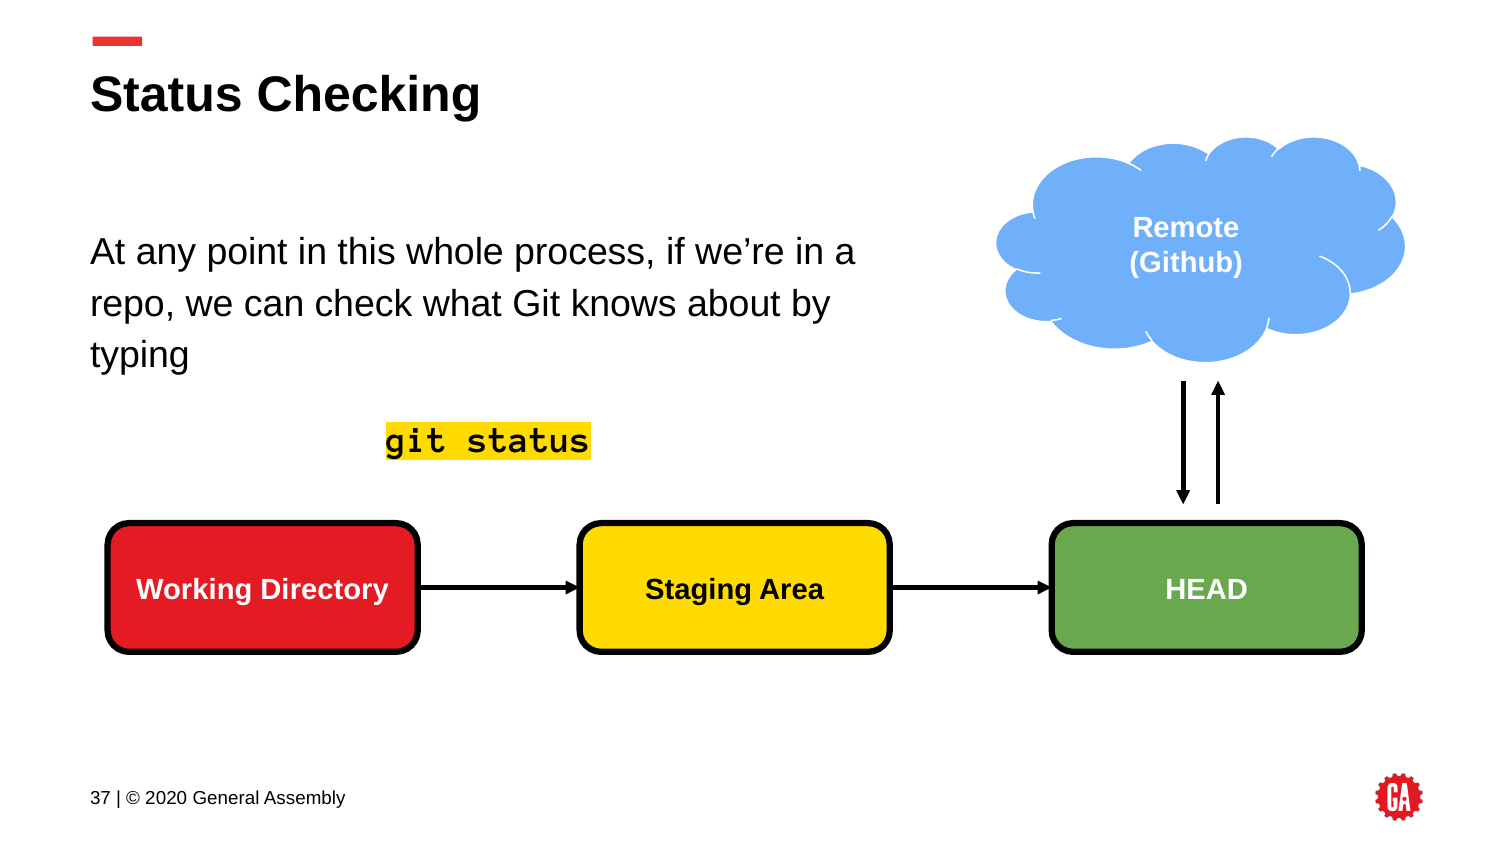

# Status Checking
Remote
(Github)
At any point in this whole process, if we’re in a repo, we can check what Git knows about by typing
git status
Working Directory
Staging Area
HEAD
37 | © 2020 General Assembly